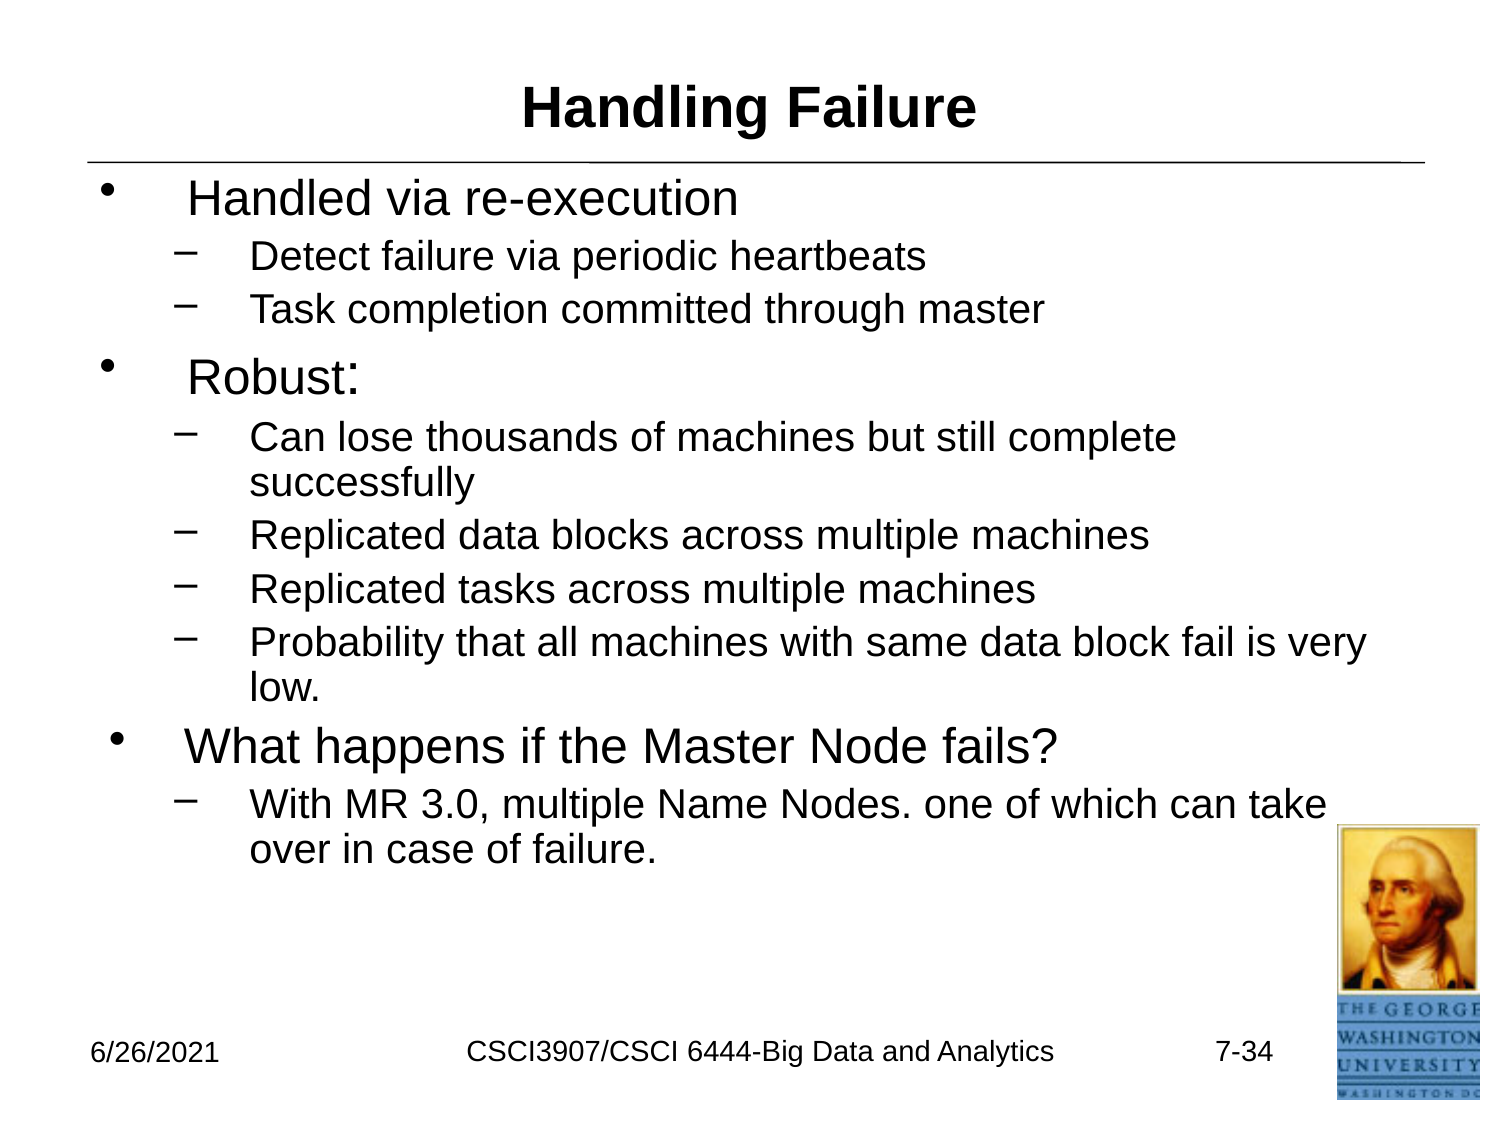

# Handling Failure
Handled via re-execution
Detect failure via periodic heartbeats
Task completion committed through master
Robust:
Can lose thousands of machines but still complete successfully
Replicated data blocks across multiple machines
Replicated tasks across multiple machines
Probability that all machines with same data block fail is very low.
What happens if the Master Node fails?
With MR 3.0, multiple Name Nodes. one of which can take over in case of failure.

CSCI3907/CSCI 6444-Big Data and Analytics
7-34
6/26/2021